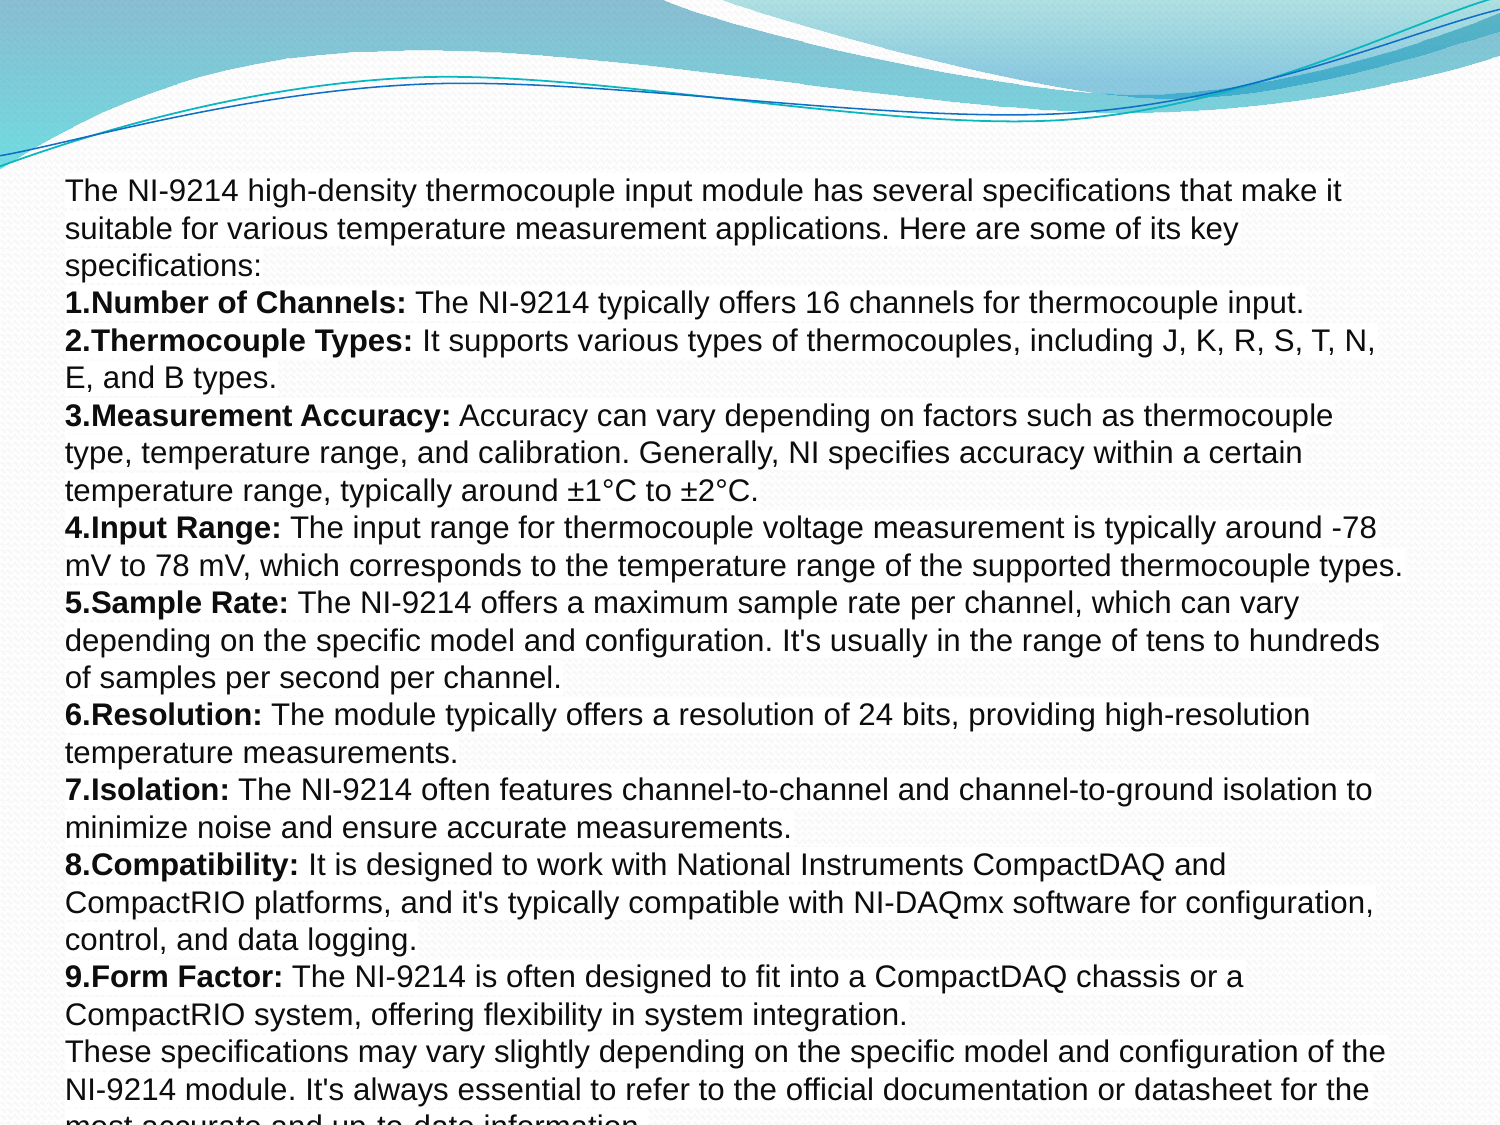

The NI-9214 high-density thermocouple input module has several specifications that make it suitable for various temperature measurement applications. Here are some of its key specifications:
Number of Channels: The NI-9214 typically offers 16 channels for thermocouple input.
Thermocouple Types: It supports various types of thermocouples, including J, K, R, S, T, N, E, and B types.
Measurement Accuracy: Accuracy can vary depending on factors such as thermocouple type, temperature range, and calibration. Generally, NI specifies accuracy within a certain temperature range, typically around ±1°C to ±2°C.
Input Range: The input range for thermocouple voltage measurement is typically around -78 mV to 78 mV, which corresponds to the temperature range of the supported thermocouple types.
Sample Rate: The NI-9214 offers a maximum sample rate per channel, which can vary depending on the specific model and configuration. It's usually in the range of tens to hundreds of samples per second per channel.
Resolution: The module typically offers a resolution of 24 bits, providing high-resolution temperature measurements.
Isolation: The NI-9214 often features channel-to-channel and channel-to-ground isolation to minimize noise and ensure accurate measurements.
Compatibility: It is designed to work with National Instruments CompactDAQ and CompactRIO platforms, and it's typically compatible with NI-DAQmx software for configuration, control, and data logging.
Form Factor: The NI-9214 is often designed to fit into a CompactDAQ chassis or a CompactRIO system, offering flexibility in system integration.
These specifications may vary slightly depending on the specific model and configuration of the NI-9214 module. It's always essential to refer to the official documentation or datasheet for the most accurate and up-to-date information.